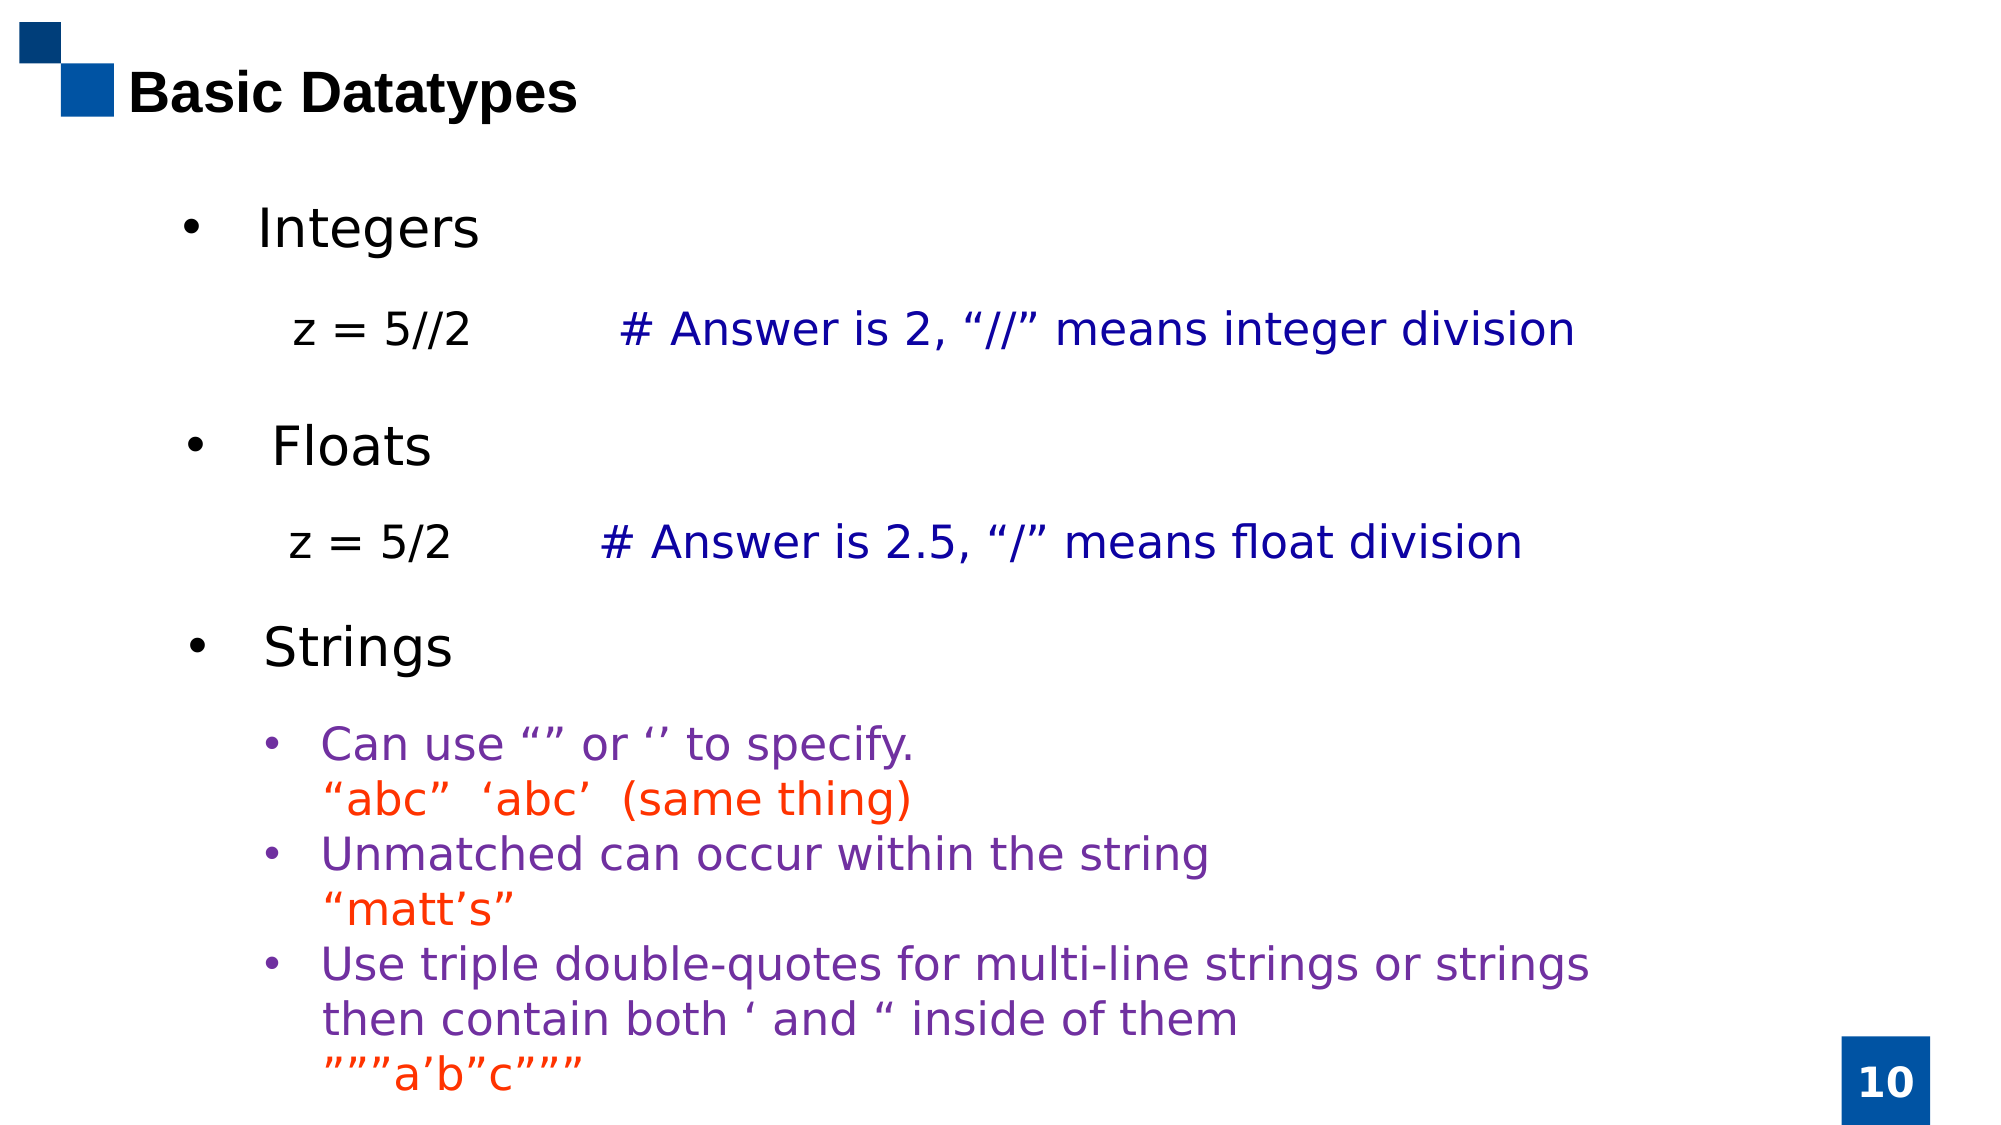

Basic Datatypes
Integers
z = 5//2          # Answer is 2, “//” means integer division
Floats
z = 5/2          # Answer is 2.5, “/” means float division
Strings
Can use “” or ‘’ to specify.
    “abc”  ‘abc’  (same thing)
Unmatched can occur within the string
    “matt’s”
Use triple double-quotes for multi-line strings or strings
    then contain both ‘ and “ inside of them
    ”””a’b”c”””
10